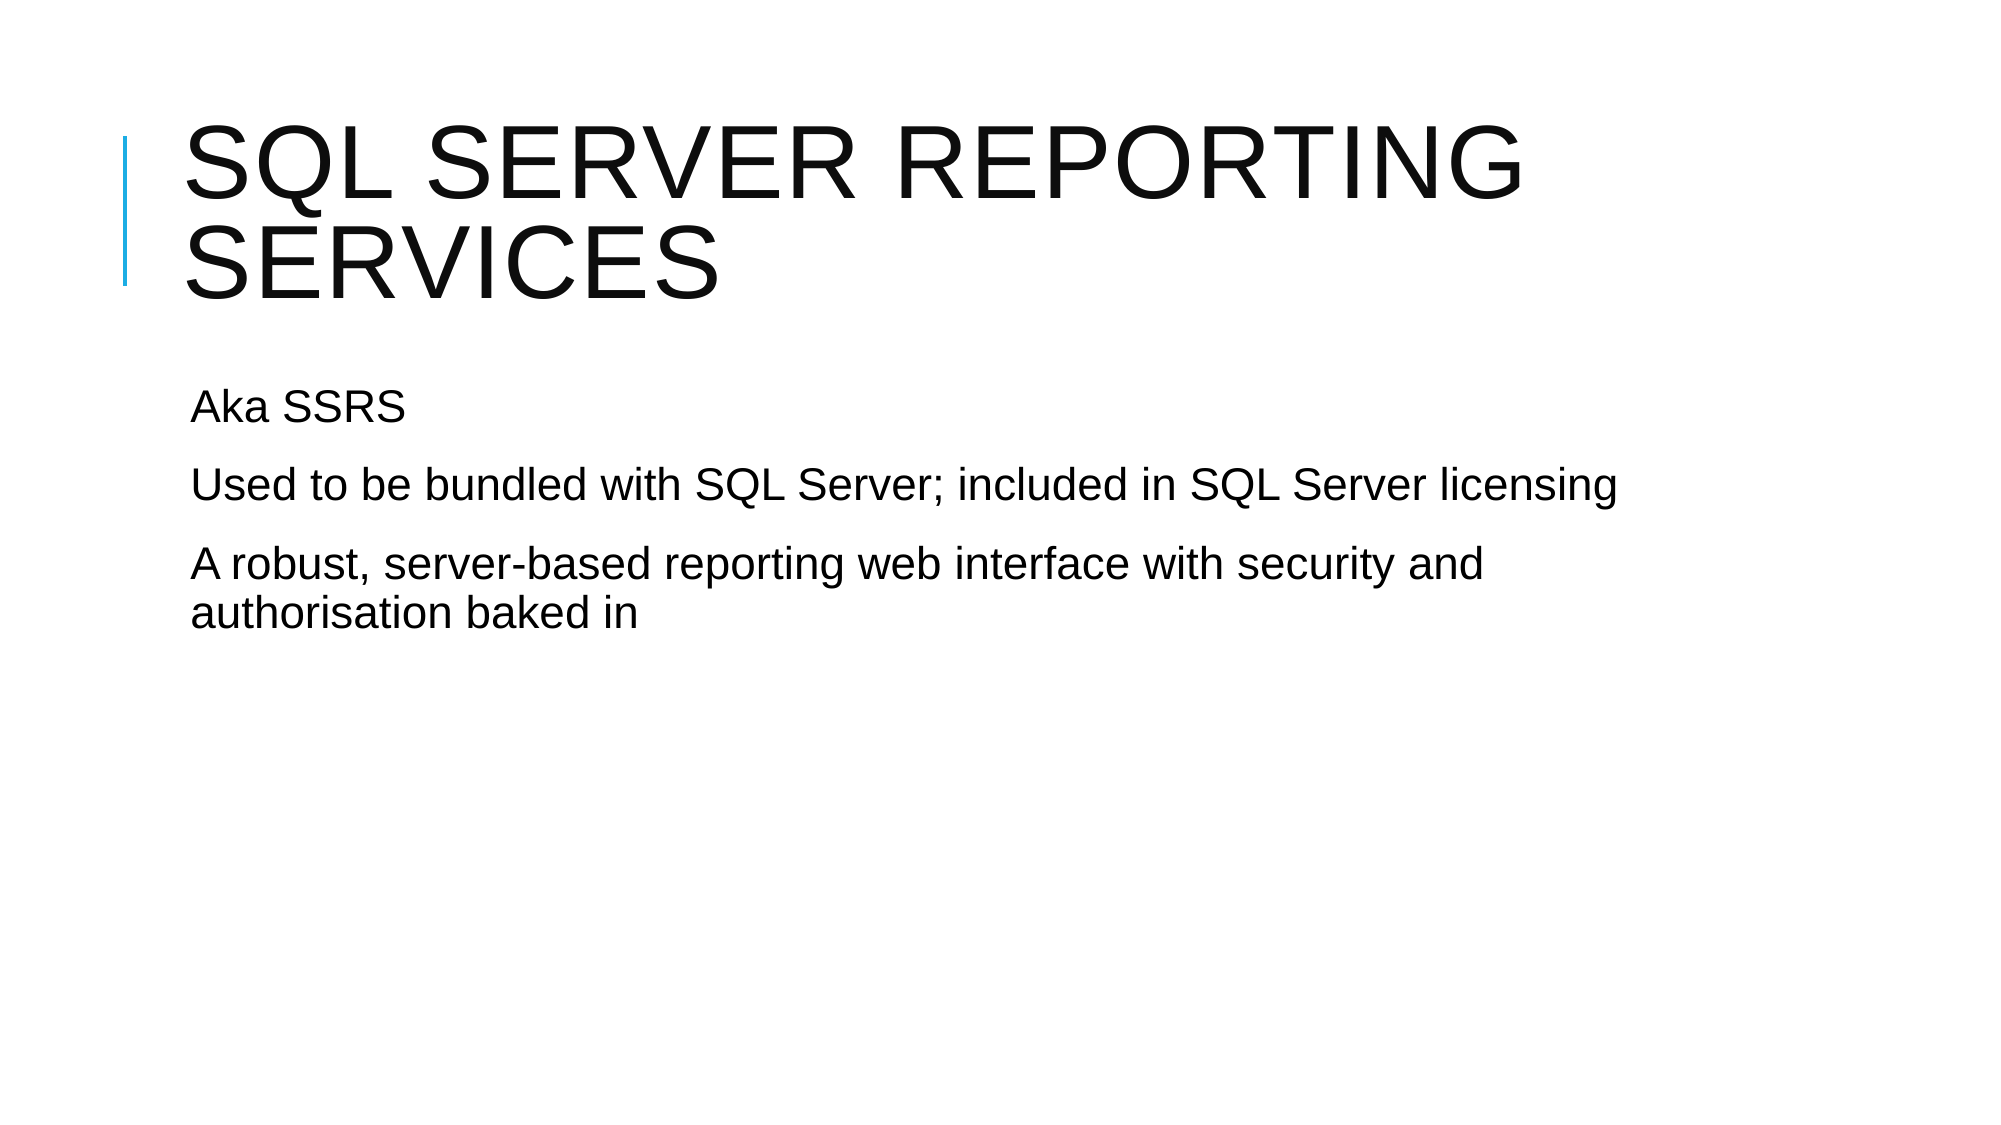

# SQL Server Reporting Services
Aka SSRS
Used to be bundled with SQL Server; included in SQL Server licensing
A robust, server-based reporting web interface with security and authorisation baked in